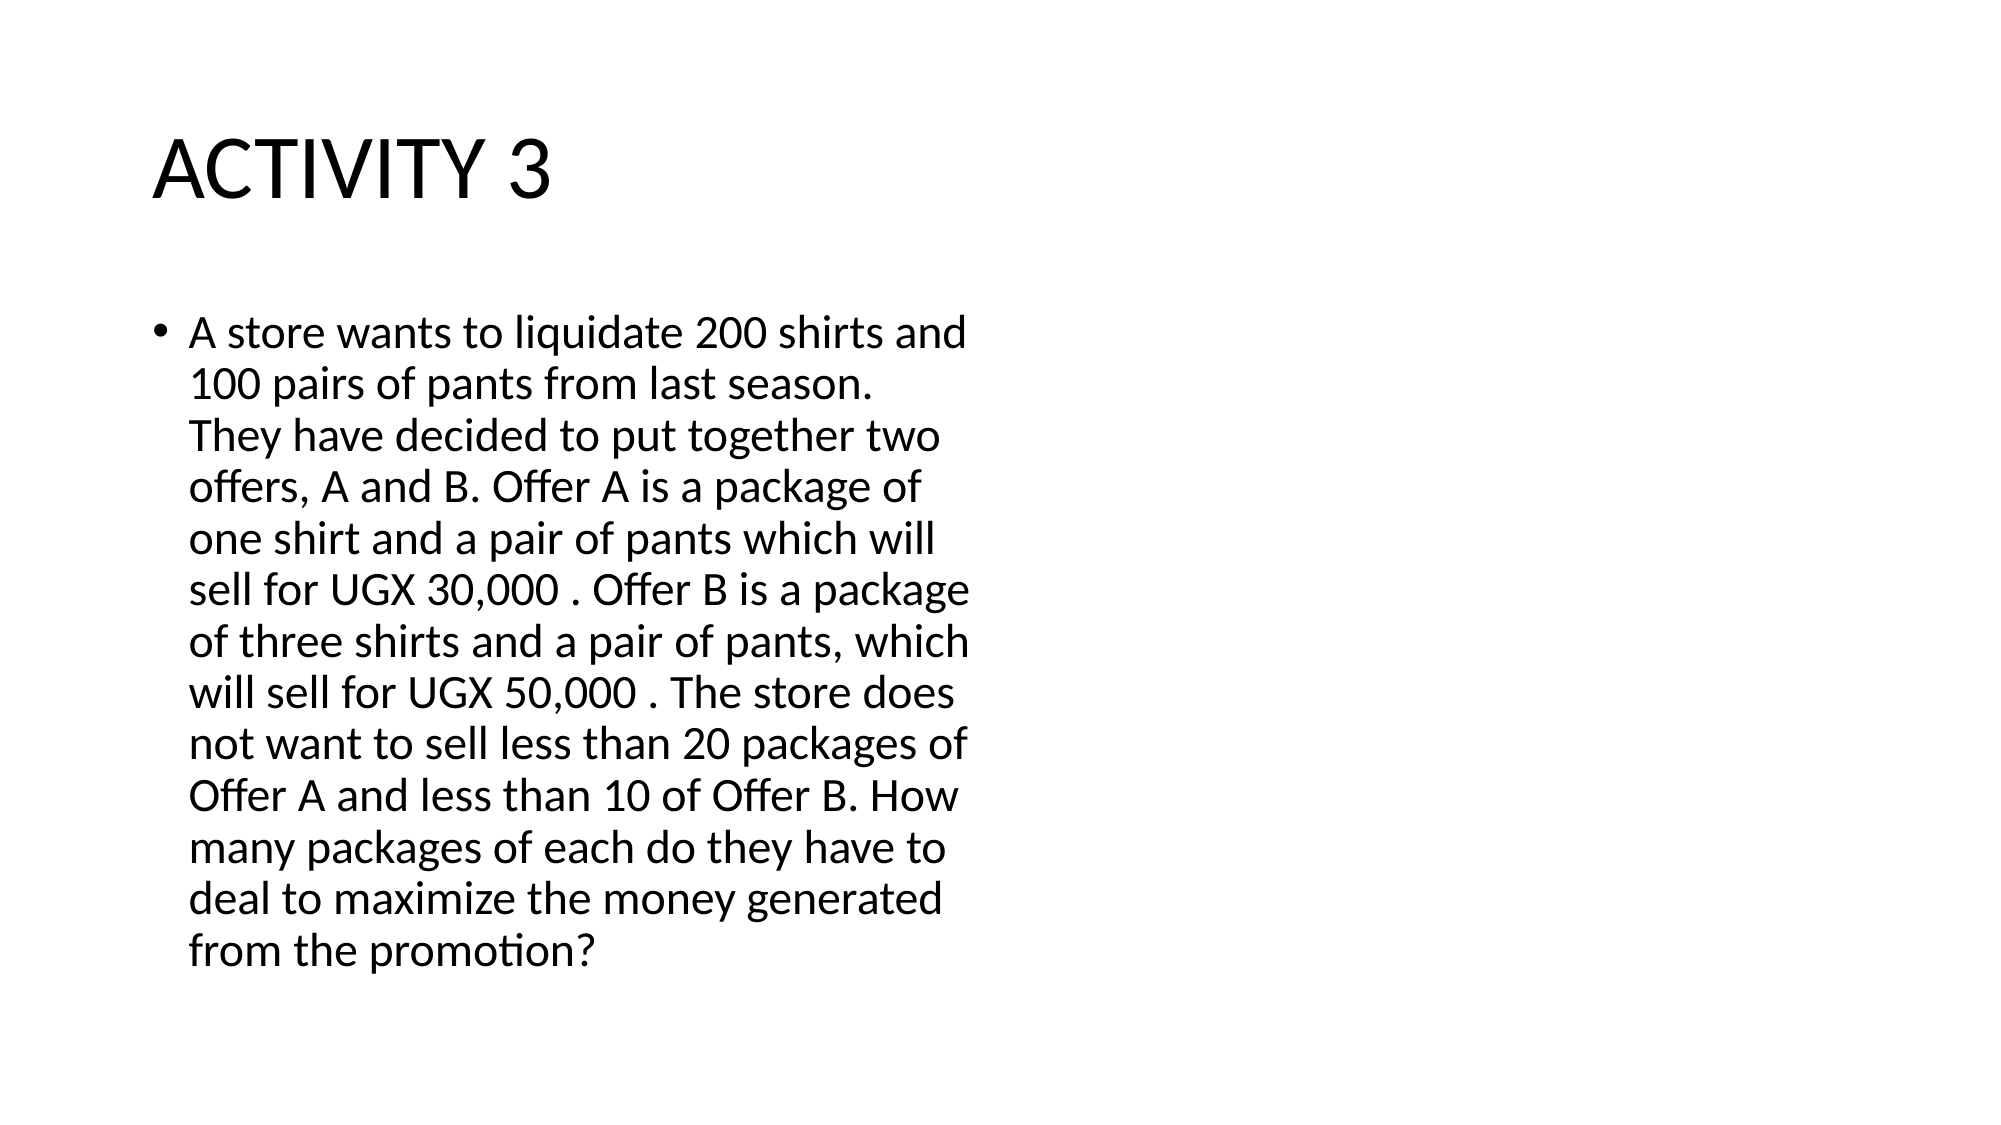

# ACTIVITY 3
A store wants to liquidate 200 shirts and 100 pairs of pants from last season. They have decided to put together two offers, A and B. Offer A is a package of one shirt and a pair of pants which will sell for UGX 30,000 . Offer B is a package of three shirts and a pair of pants, which will sell for UGX 50,000 . The store does not want to sell less than 20 packages of Offer A and less than 10 of Offer B. How many packages of each do they have to deal to maximize the money generated from the promotion?